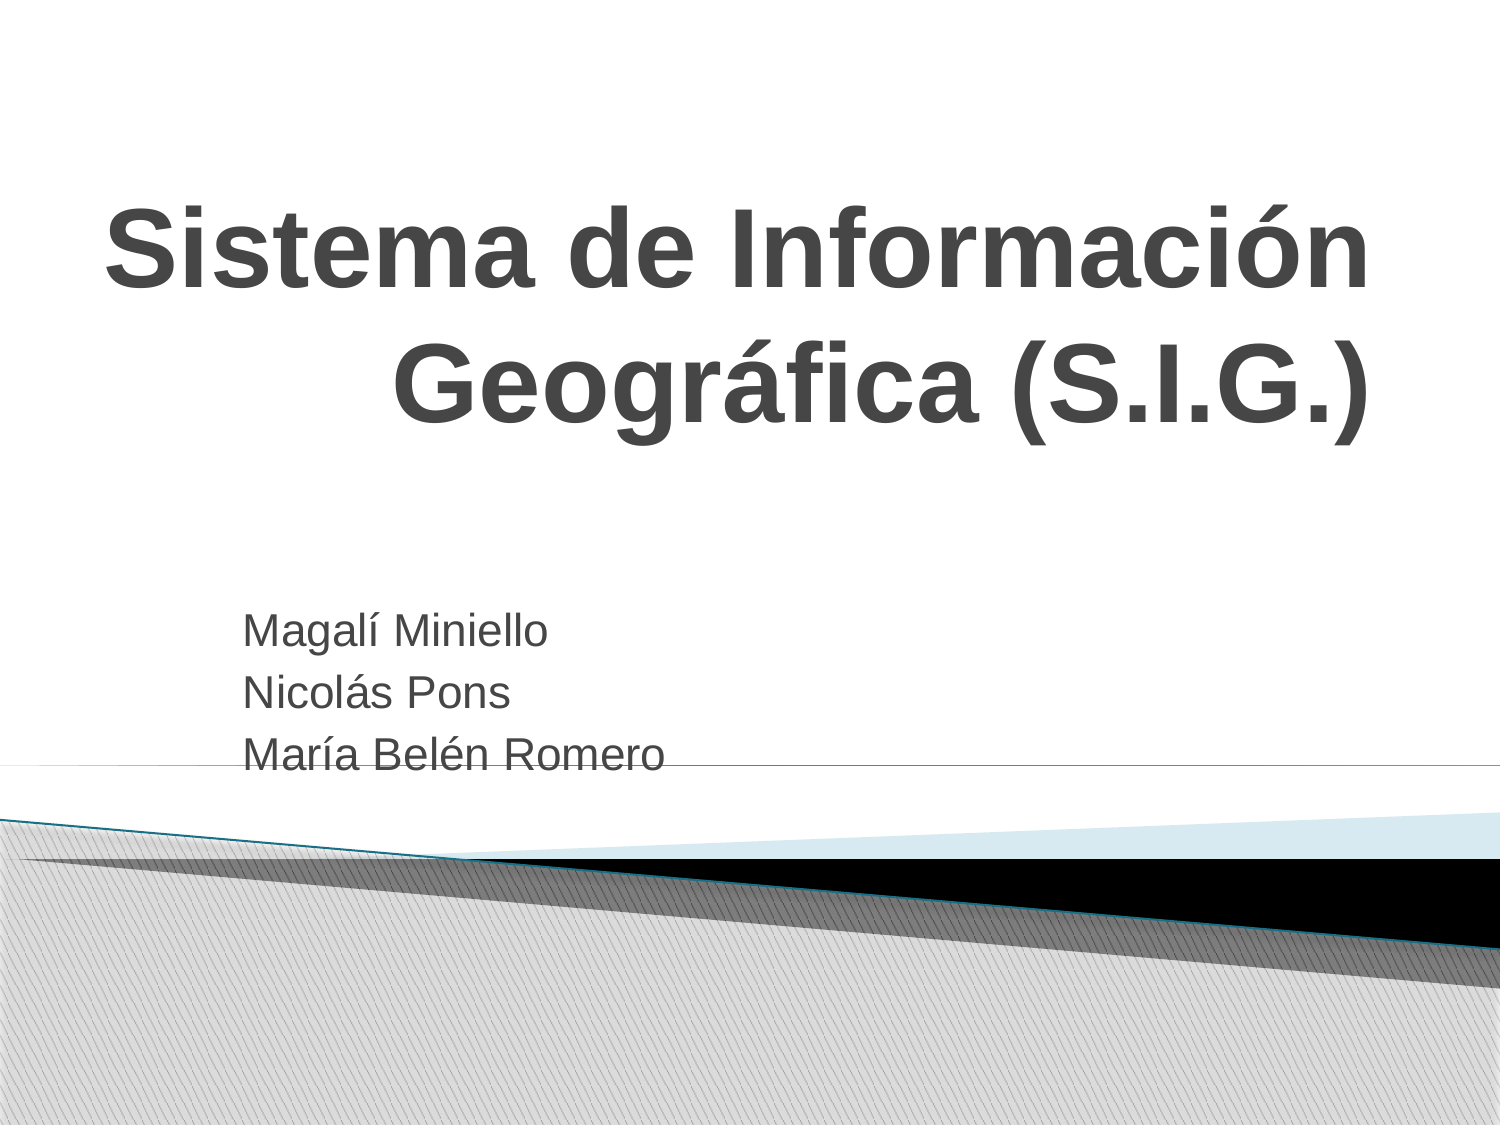

# Sistema de Información Geográfica (S.I.G.)
					Magalí Miniello
					Nicolás Pons
					María Belén Romero